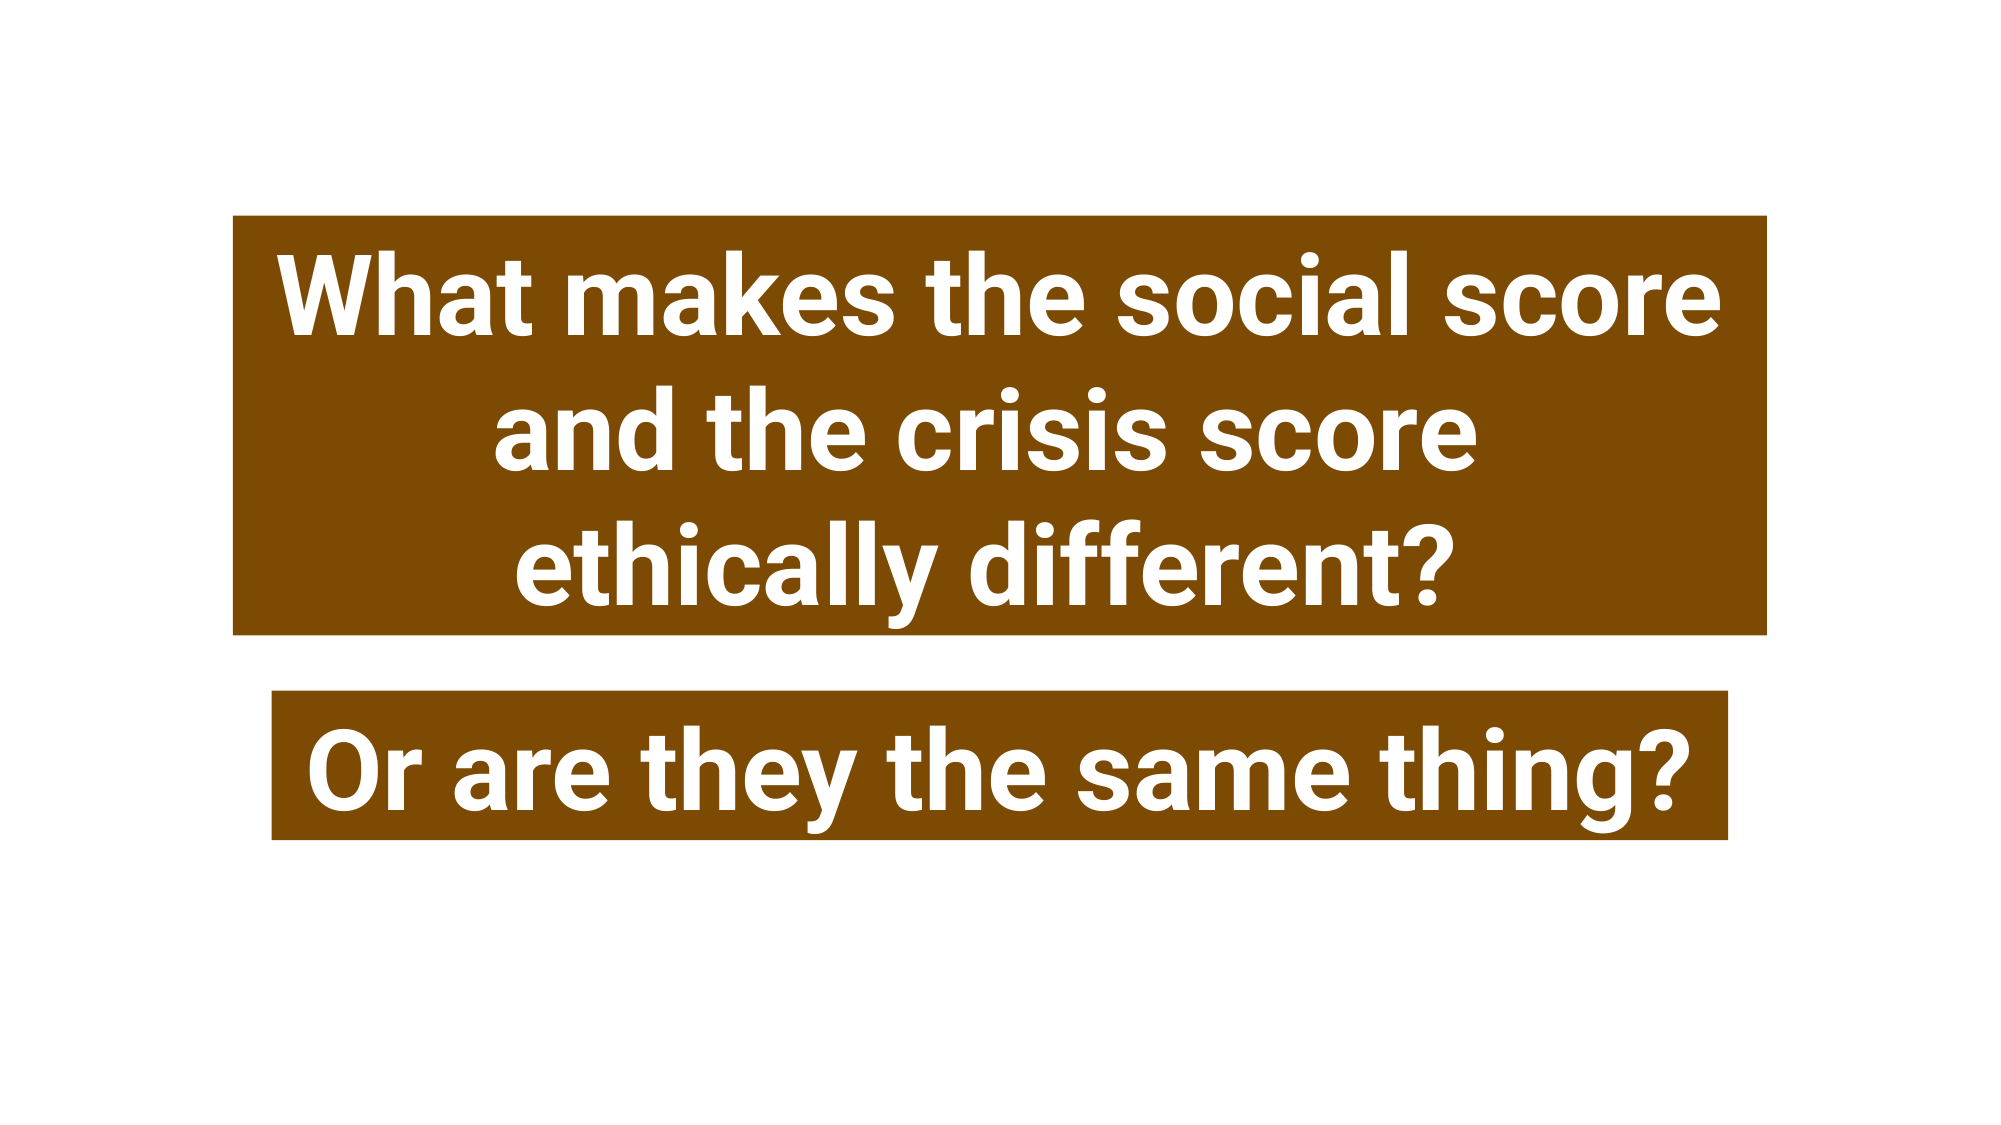

What makes the social score and the crisis score
ethically different?
Or are they the same thing?